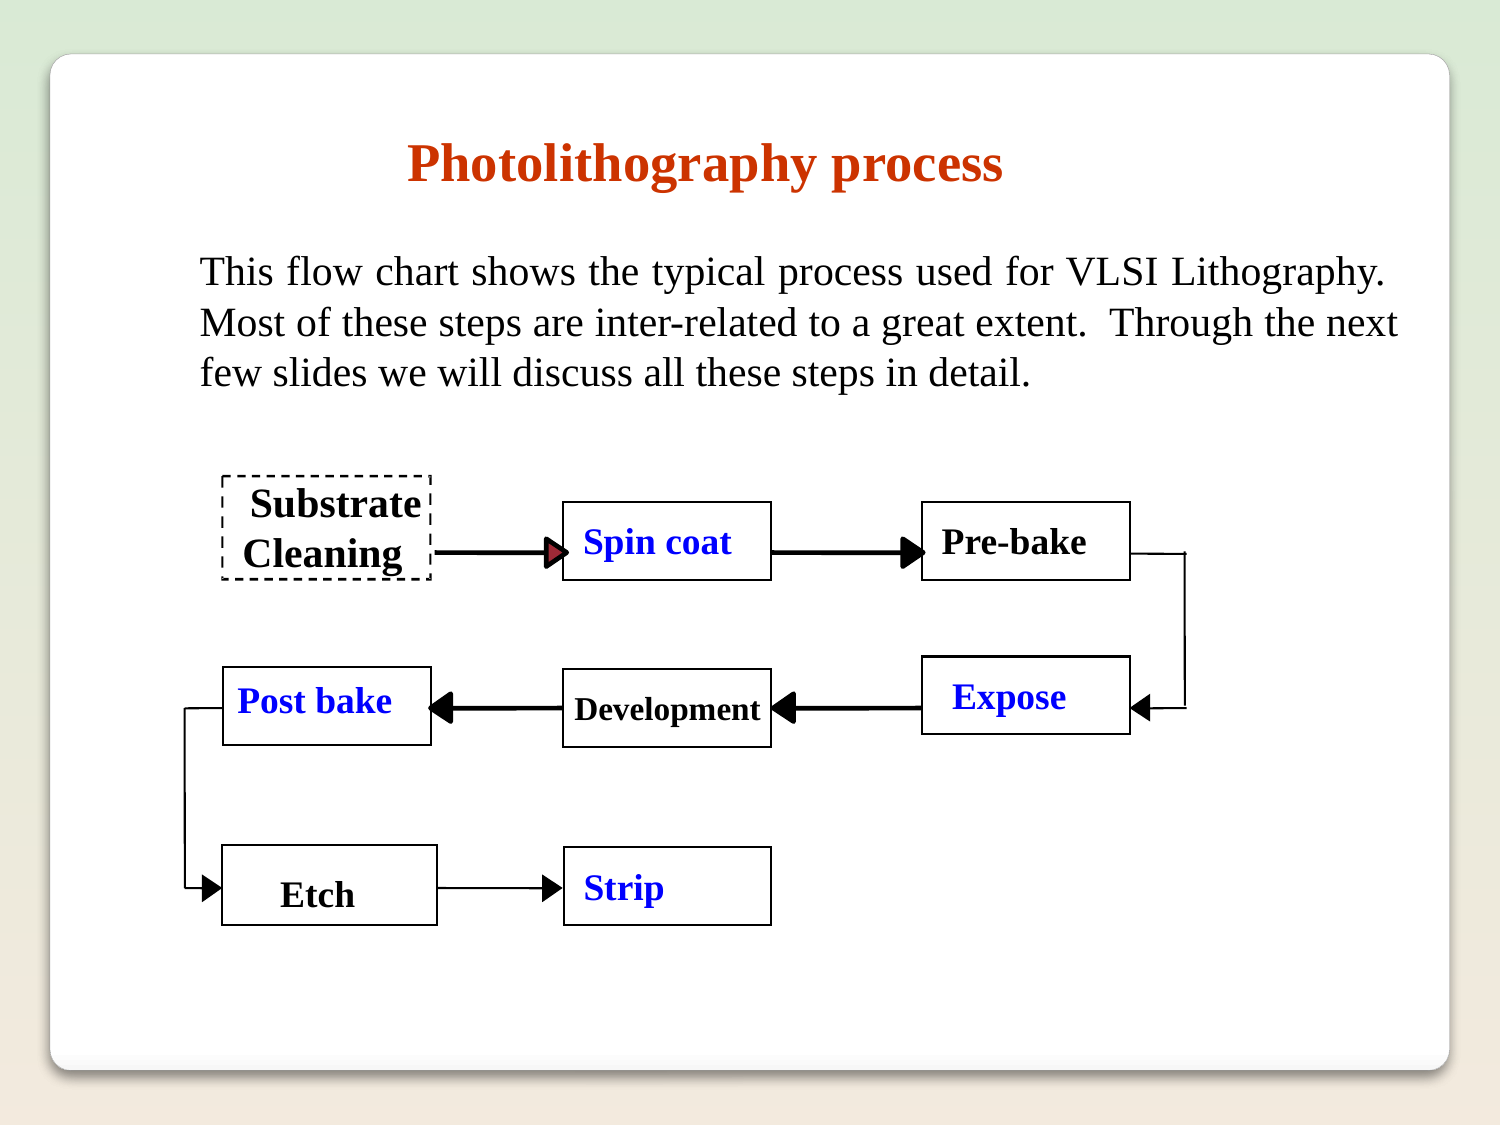

Photolithography process
	This flow chart shows the typical process used for VLSI Lithography.  Most of these steps are inter-related to a great extent.  Through the next few slides we will discuss all these steps in detail.

 Substrate Cleaning

Spin coat
Pre-bake

 Expose
  Post bake

Etch
Strip

Development